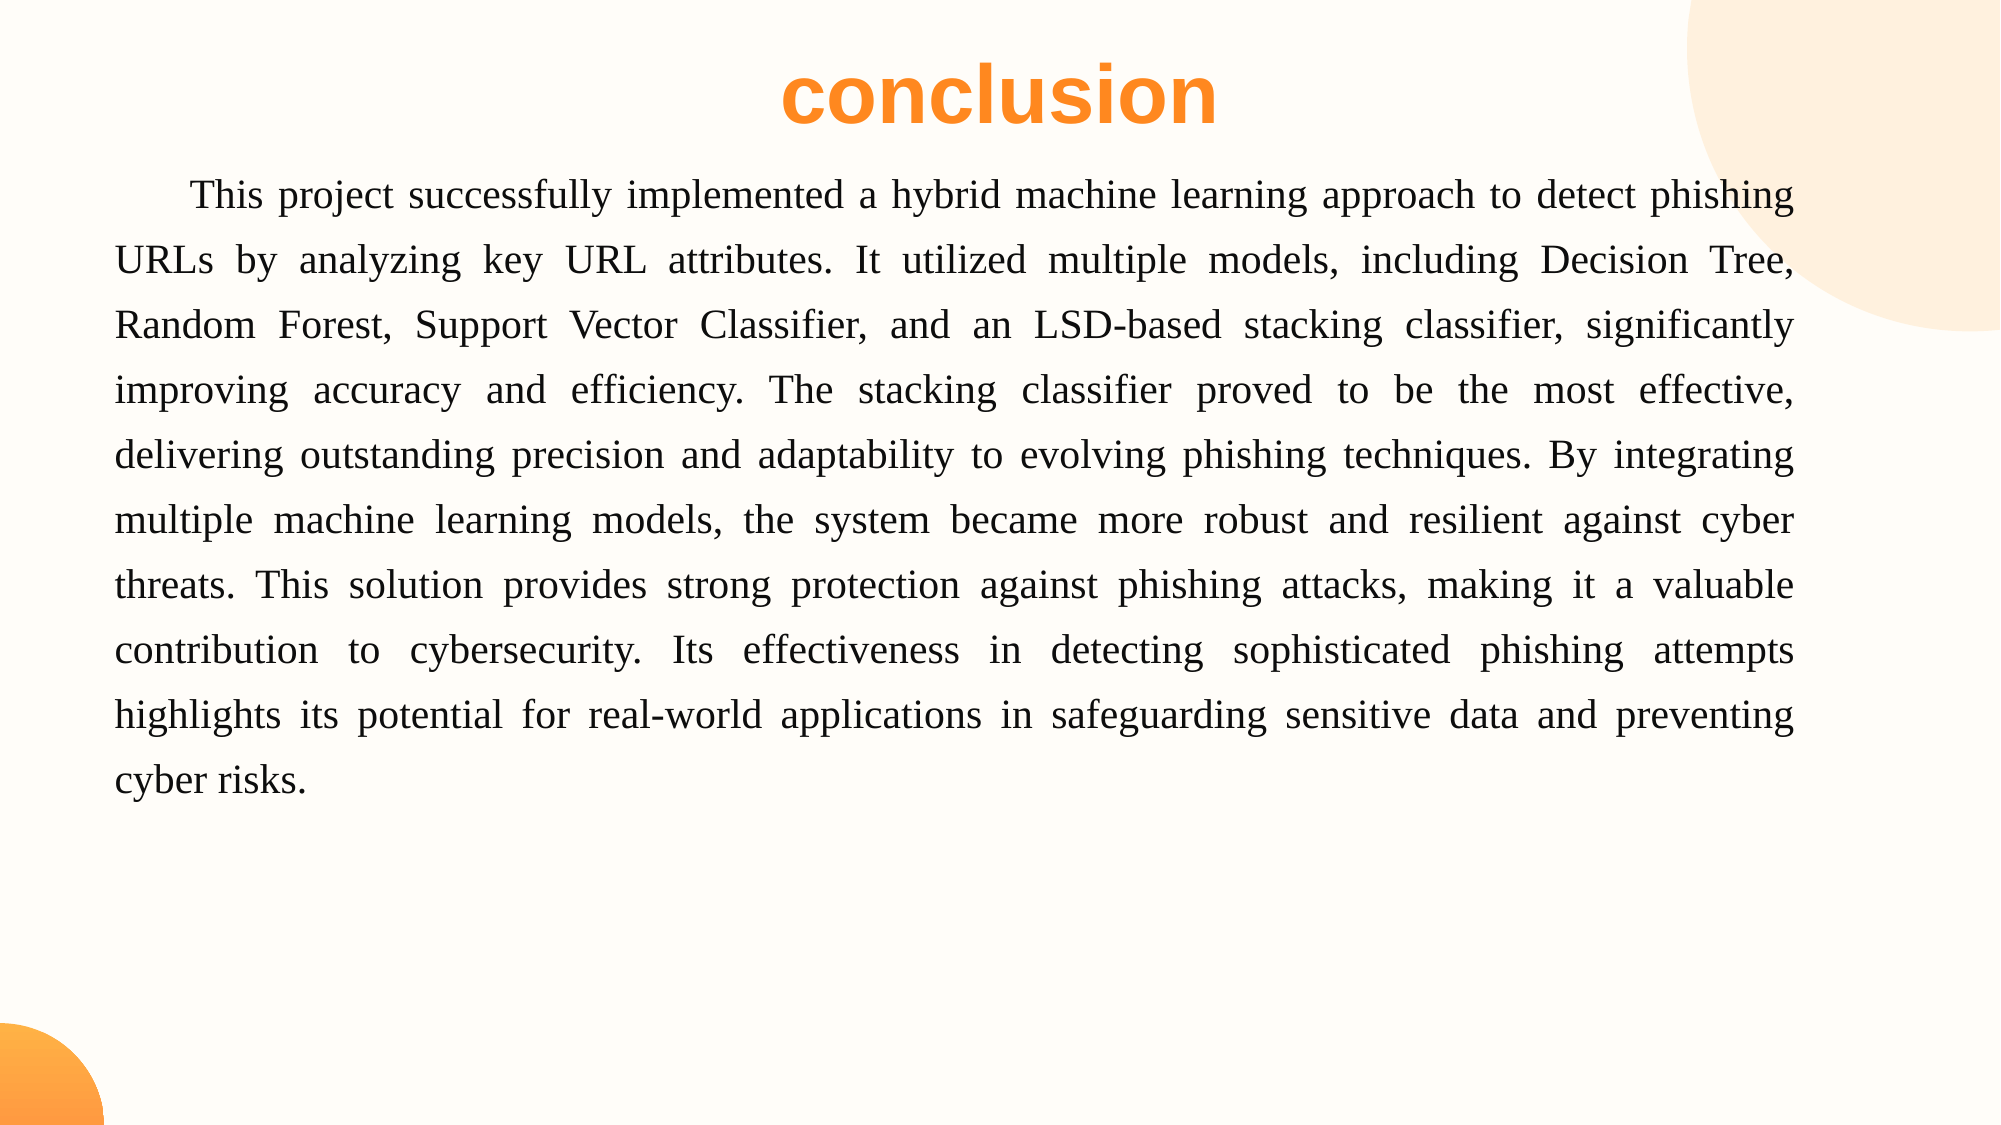

conclusion
This project successfully implemented a hybrid machine learning approach to detect phishing URLs by analyzing key URL attributes. It utilized multiple models, including Decision Tree, Random Forest, Support Vector Classifier, and an LSD-based stacking classifier, significantly improving accuracy and efficiency. The stacking classifier proved to be the most effective, delivering outstanding precision and adaptability to evolving phishing techniques. By integrating multiple machine learning models, the system became more robust and resilient against cyber threats. This solution provides strong protection against phishing attacks, making it a valuable contribution to cybersecurity. Its effectiveness in detecting sophisticated phishing attempts highlights its potential for real-world applications in safeguarding sensitive data and preventing cyber risks.